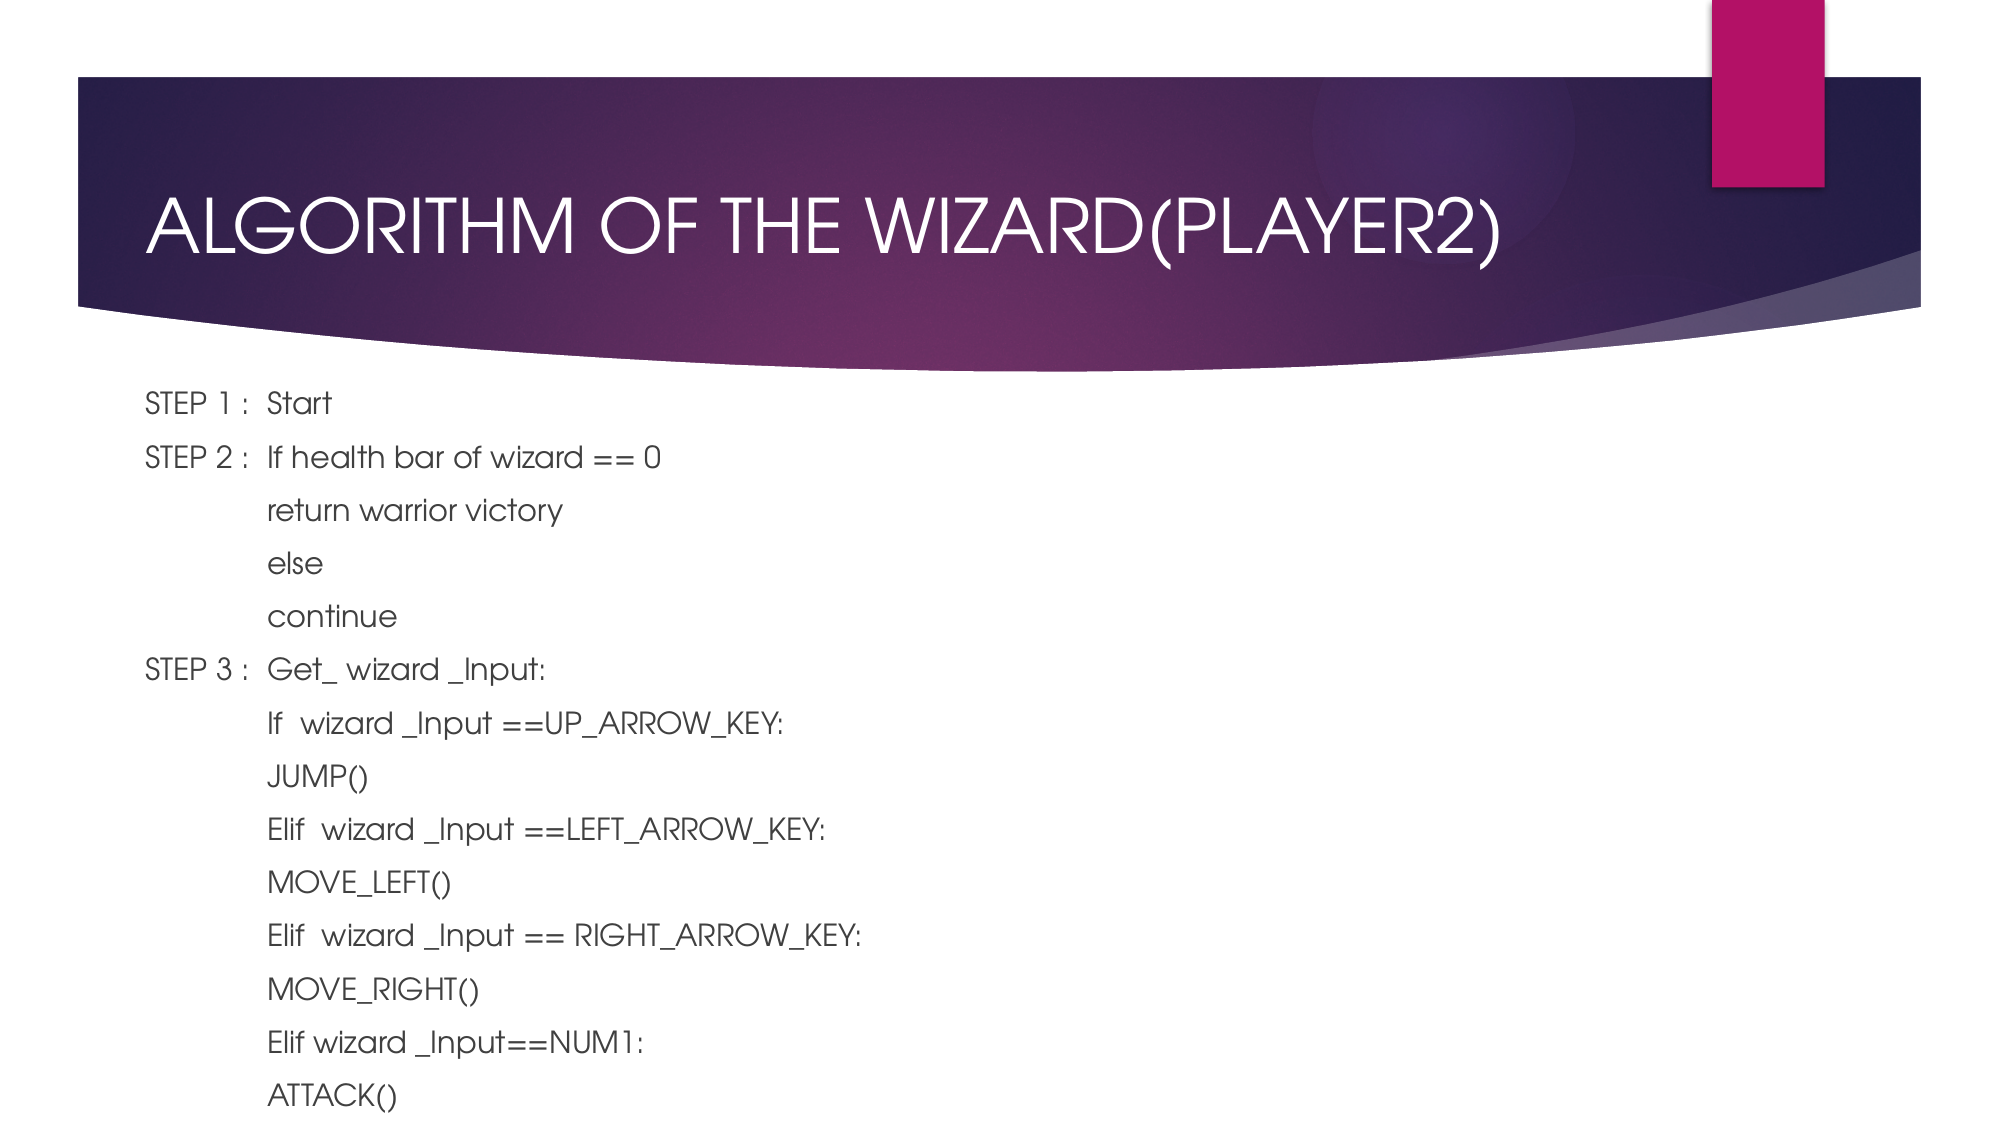

# ALGORITHM OF THE WIZARD(PLAYER2)
STEP 1 :	Start
STEP 2 :	If health bar of wizard == 0
			return warrior victory
		else
			continue
STEP 3 :	Get_ wizard _Input:
			If  wizard _Input ==UP_ARROW_KEY:
				JUMP()
			Elif  wizard _Input ==LEFT_ARROW_KEY:
				MOVE_LEFT()
			Elif  wizard _Input == RIGHT_ARROW_KEY:
				MOVE_RIGHT()
			Elif wizard _Input==NUM1:
				ATTACK()